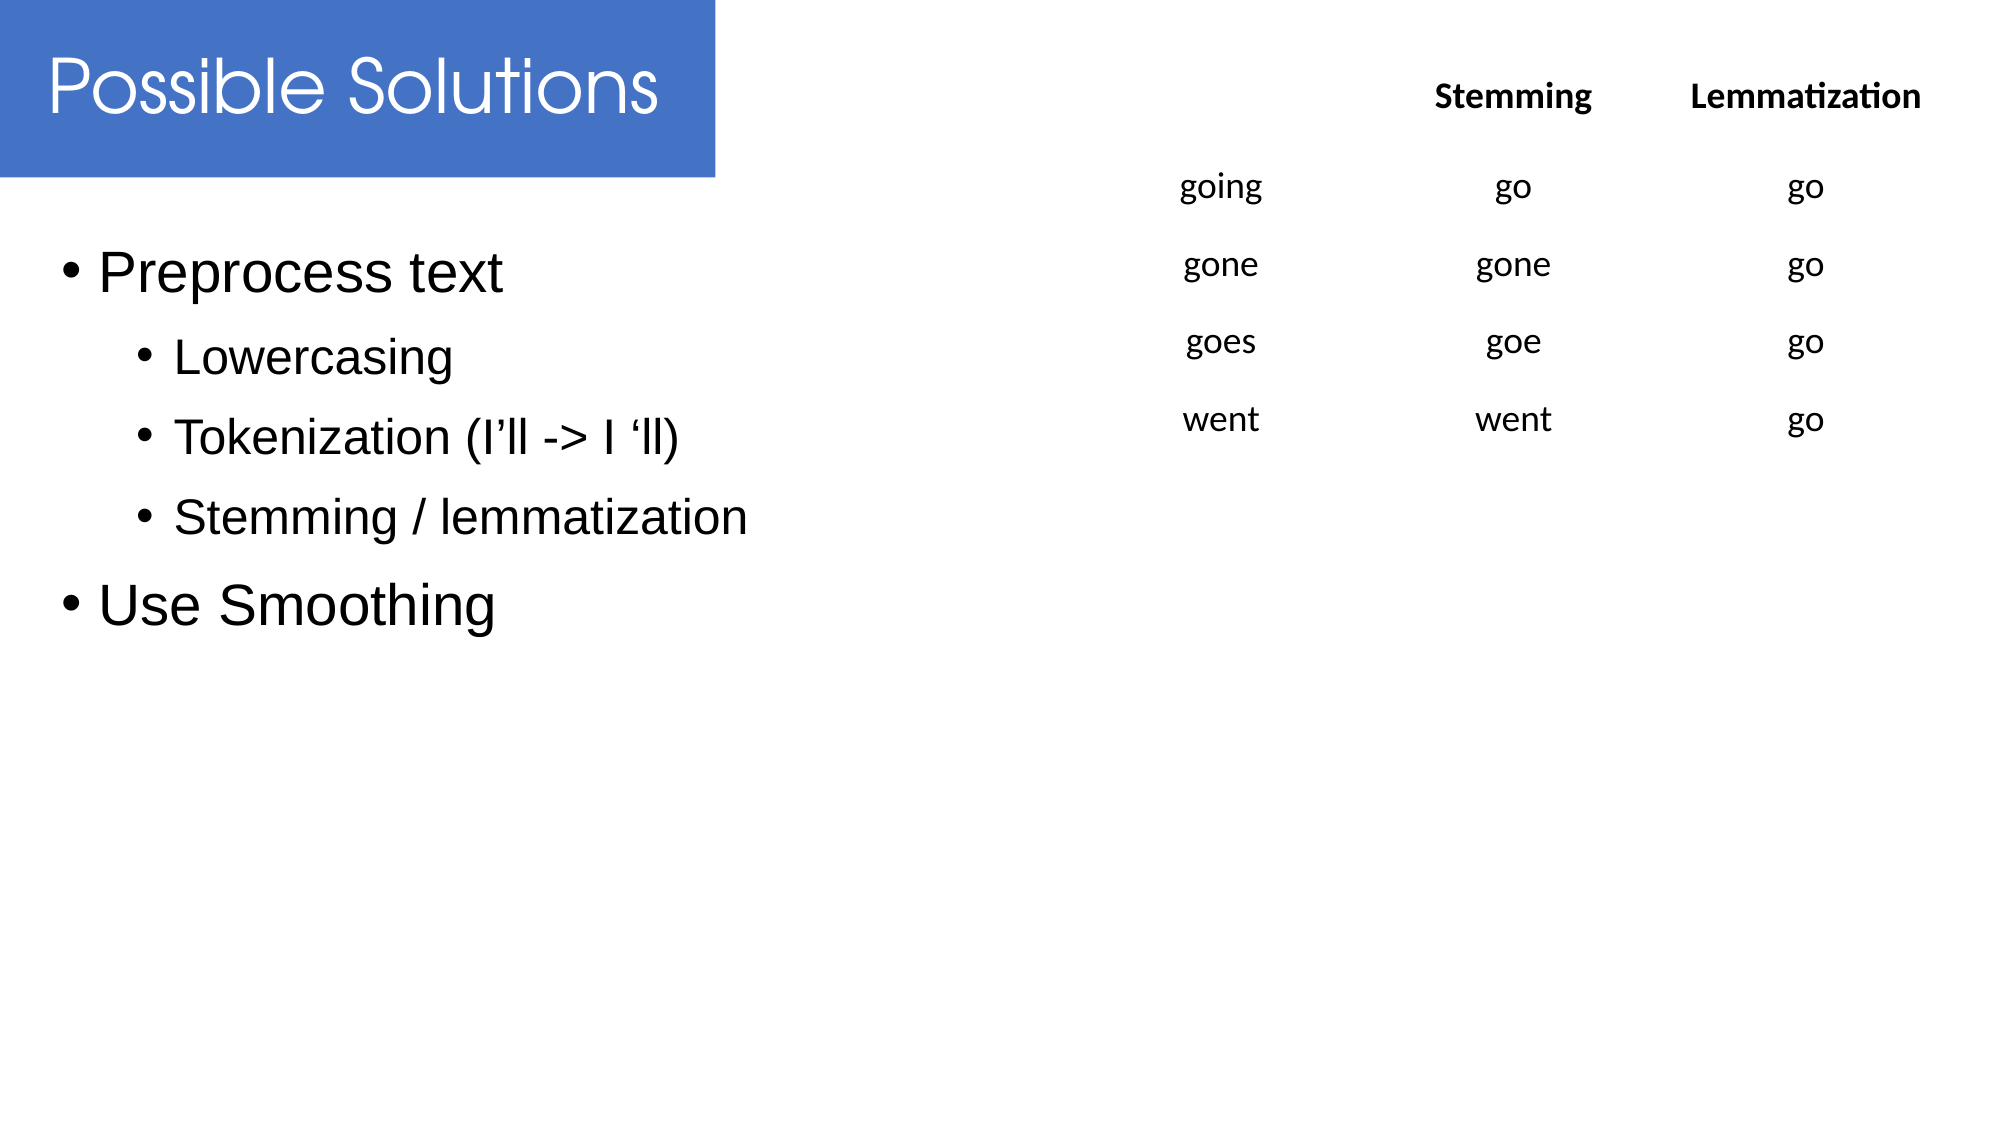

# Possible Solutions
|  | Stemming | Lemmatization |
| --- | --- | --- |
| going | go | go |
| gone | gone | go |
| goes | goe | go |
| went | went | go |
Preprocess text
Lowercasing
Tokenization (I’ll -> I ‘ll)
Stemming / lemmatization
Use Smoothing